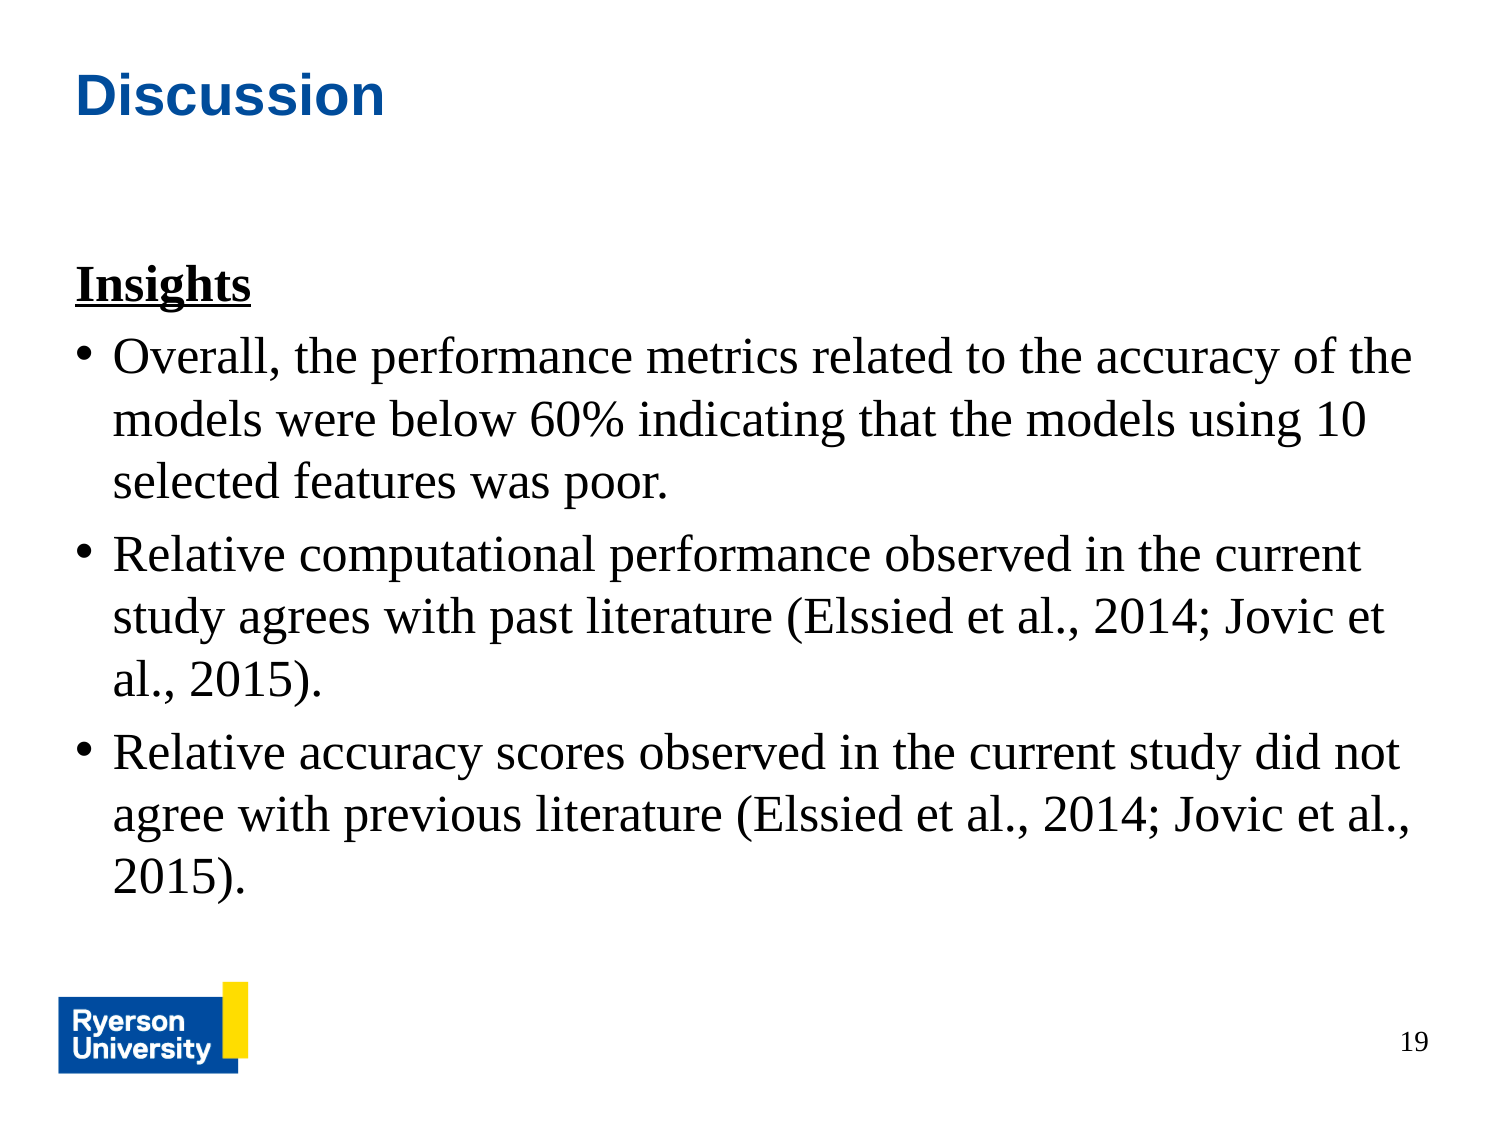

# Discussion
Insights
Overall, the performance metrics related to the accuracy of the models were below 60% indicating that the models using 10 selected features was poor.
Relative computational performance observed in the current study agrees with past literature (Elssied et al., 2014; Jovic et al., 2015).
Relative accuracy scores observed in the current study did not agree with previous literature (Elssied et al., 2014; Jovic et al., 2015).
19